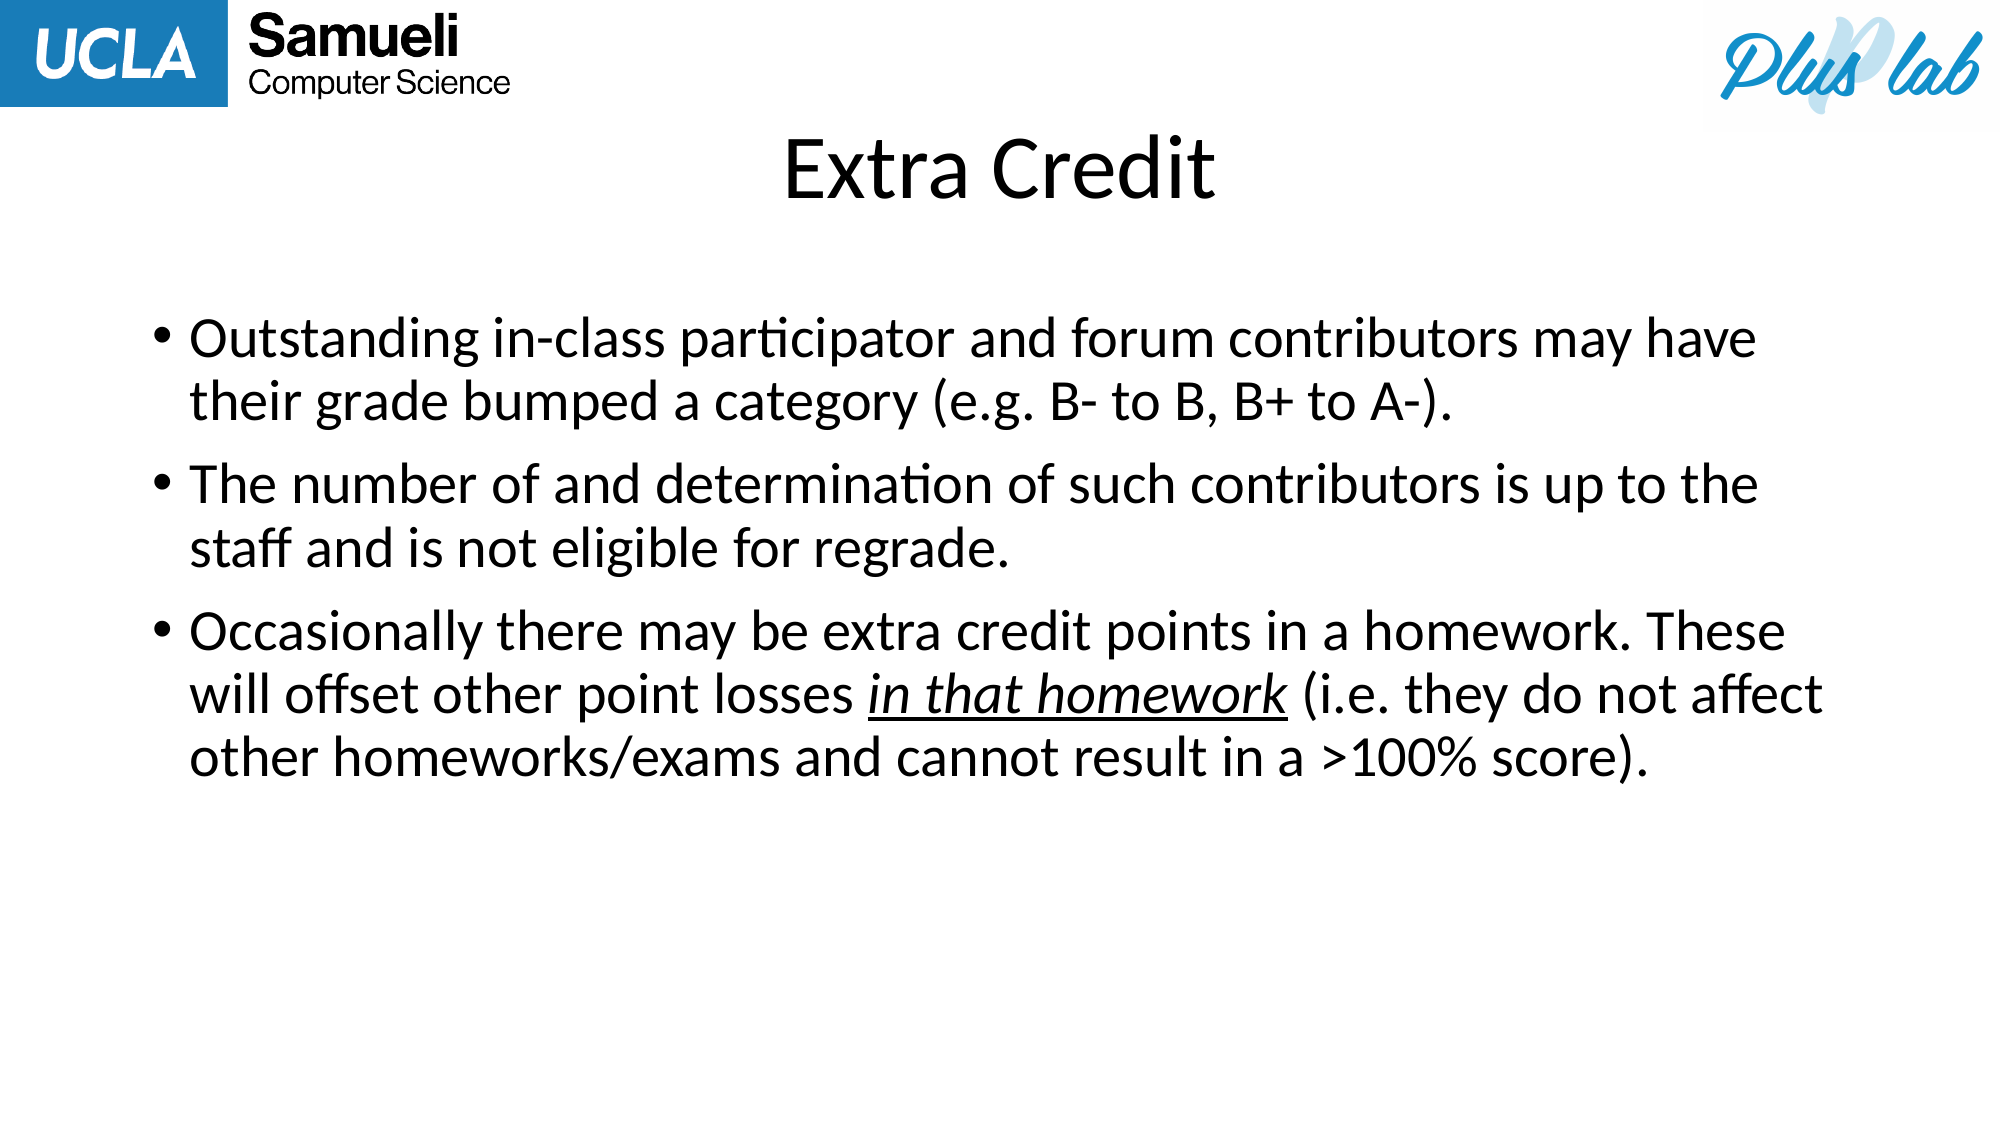

# Extra Credit
Outstanding in-class participator and forum contributors may have their grade bumped a category (e.g. B- to B, B+ to A-).
The number of and determination of such contributors is up to the staff and is not eligible for regrade.
Occasionally there may be extra credit points in a homework. These will offset other point losses in that homework (i.e. they do not affect other homeworks/exams and cannot result in a >100% score).